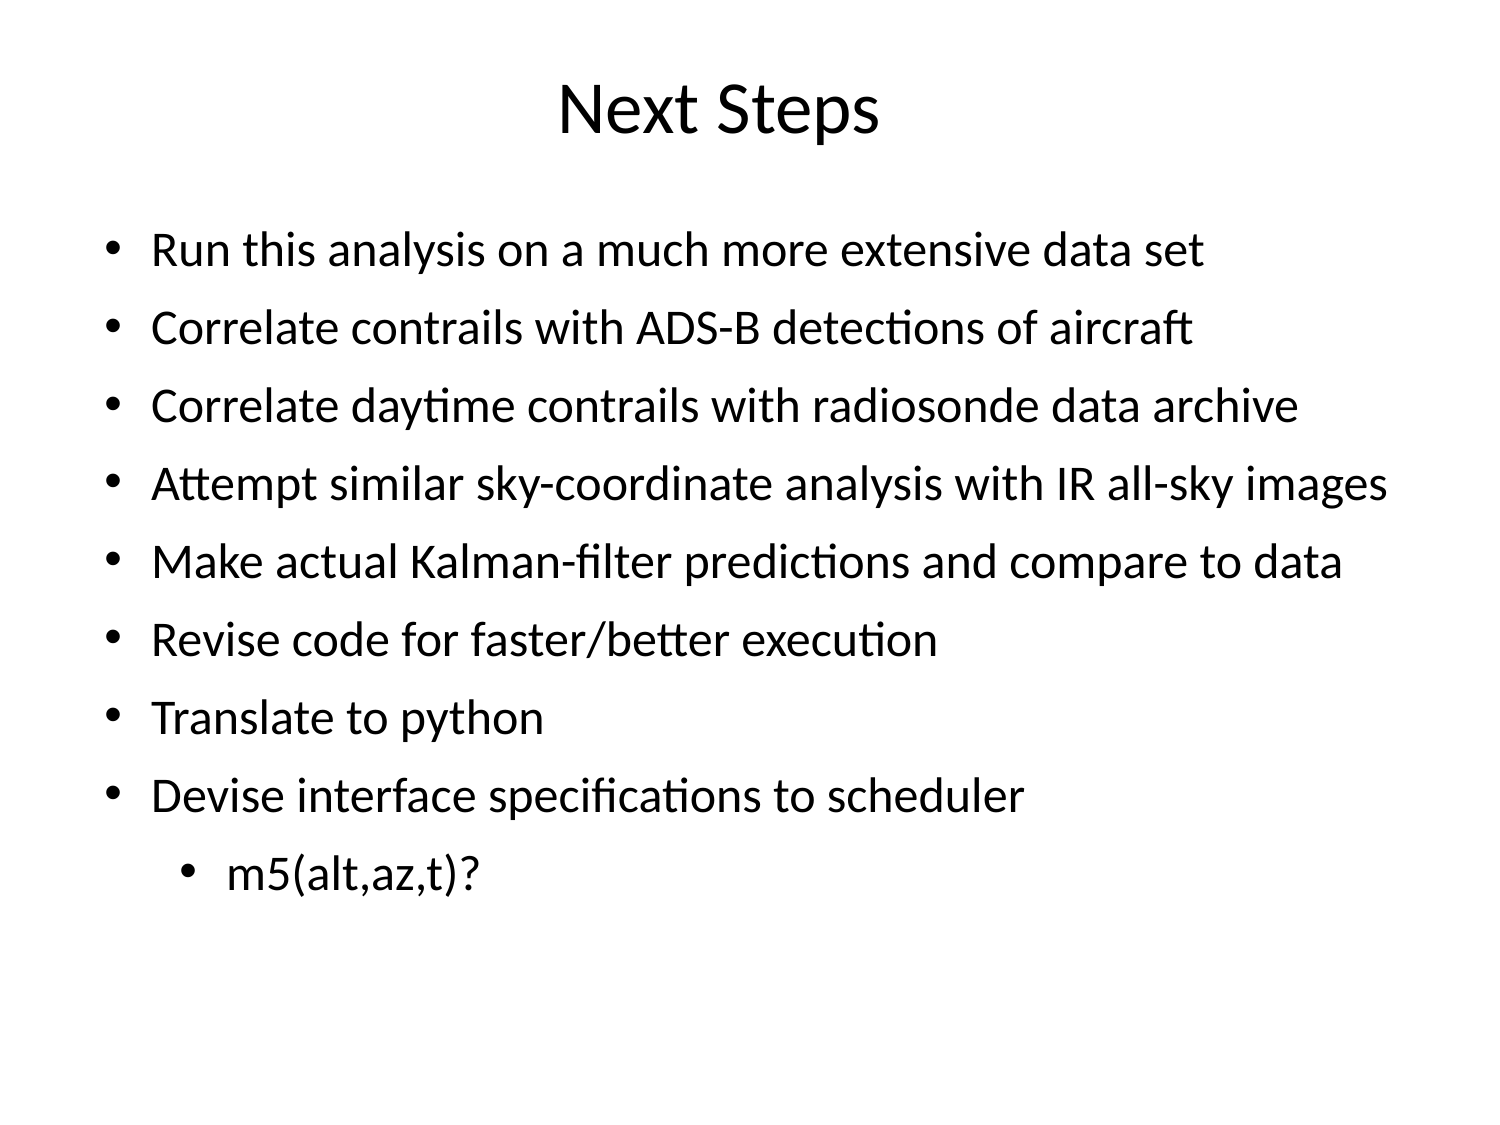

# Next Steps
Run this analysis on a much more extensive data set
Correlate contrails with ADS-B detections of aircraft
Correlate daytime contrails with radiosonde data archive
Attempt similar sky-coordinate analysis with IR all-sky images
Make actual Kalman-filter predictions and compare to data
Revise code for faster/better execution
Translate to python
Devise interface specifications to scheduler
m5(alt,az,t)?